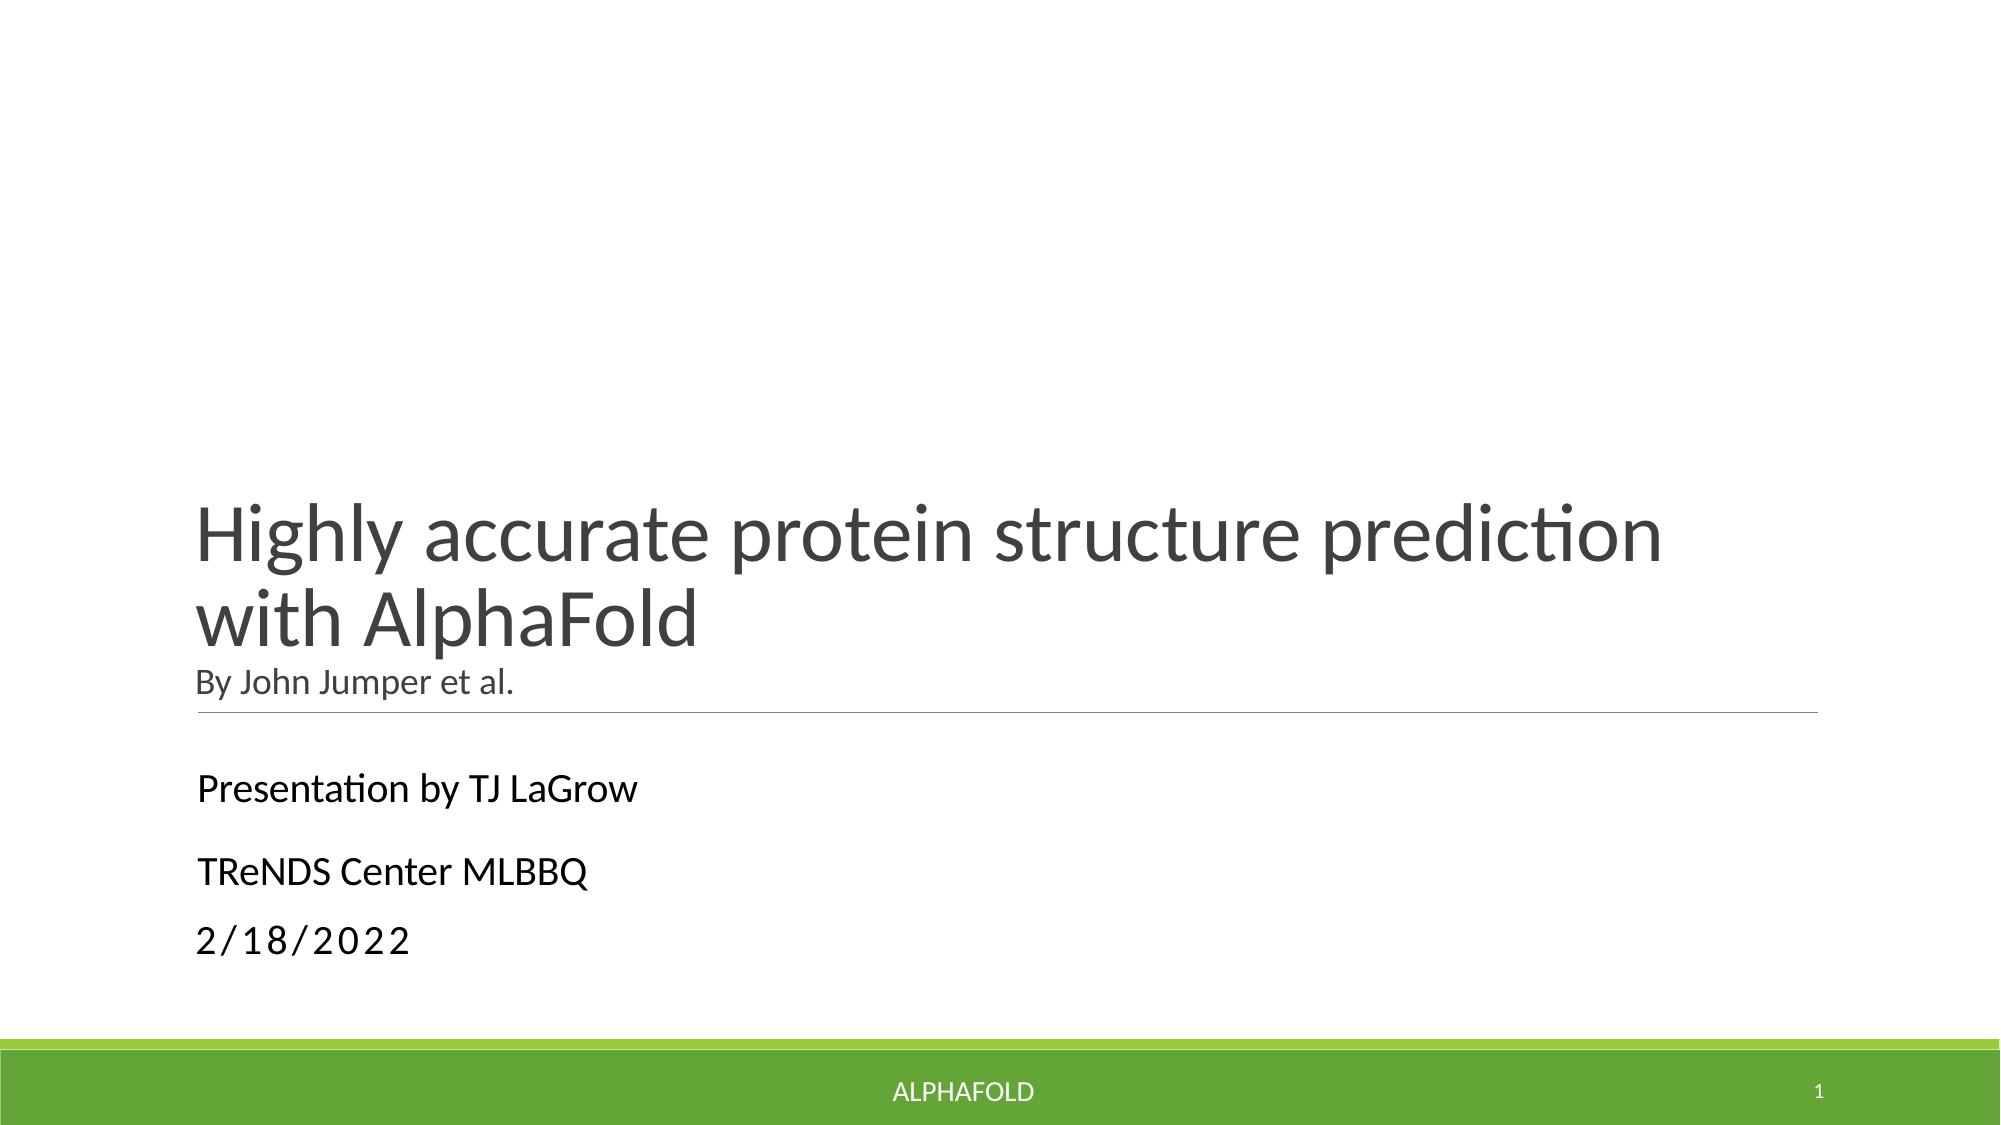

# Highly accurate protein structure prediction with AlphaFold By John Jumper et al.
Presentation by TJ LaGrow
TReNDS Center MLBBQ
2/18/2022
Alphafold
1